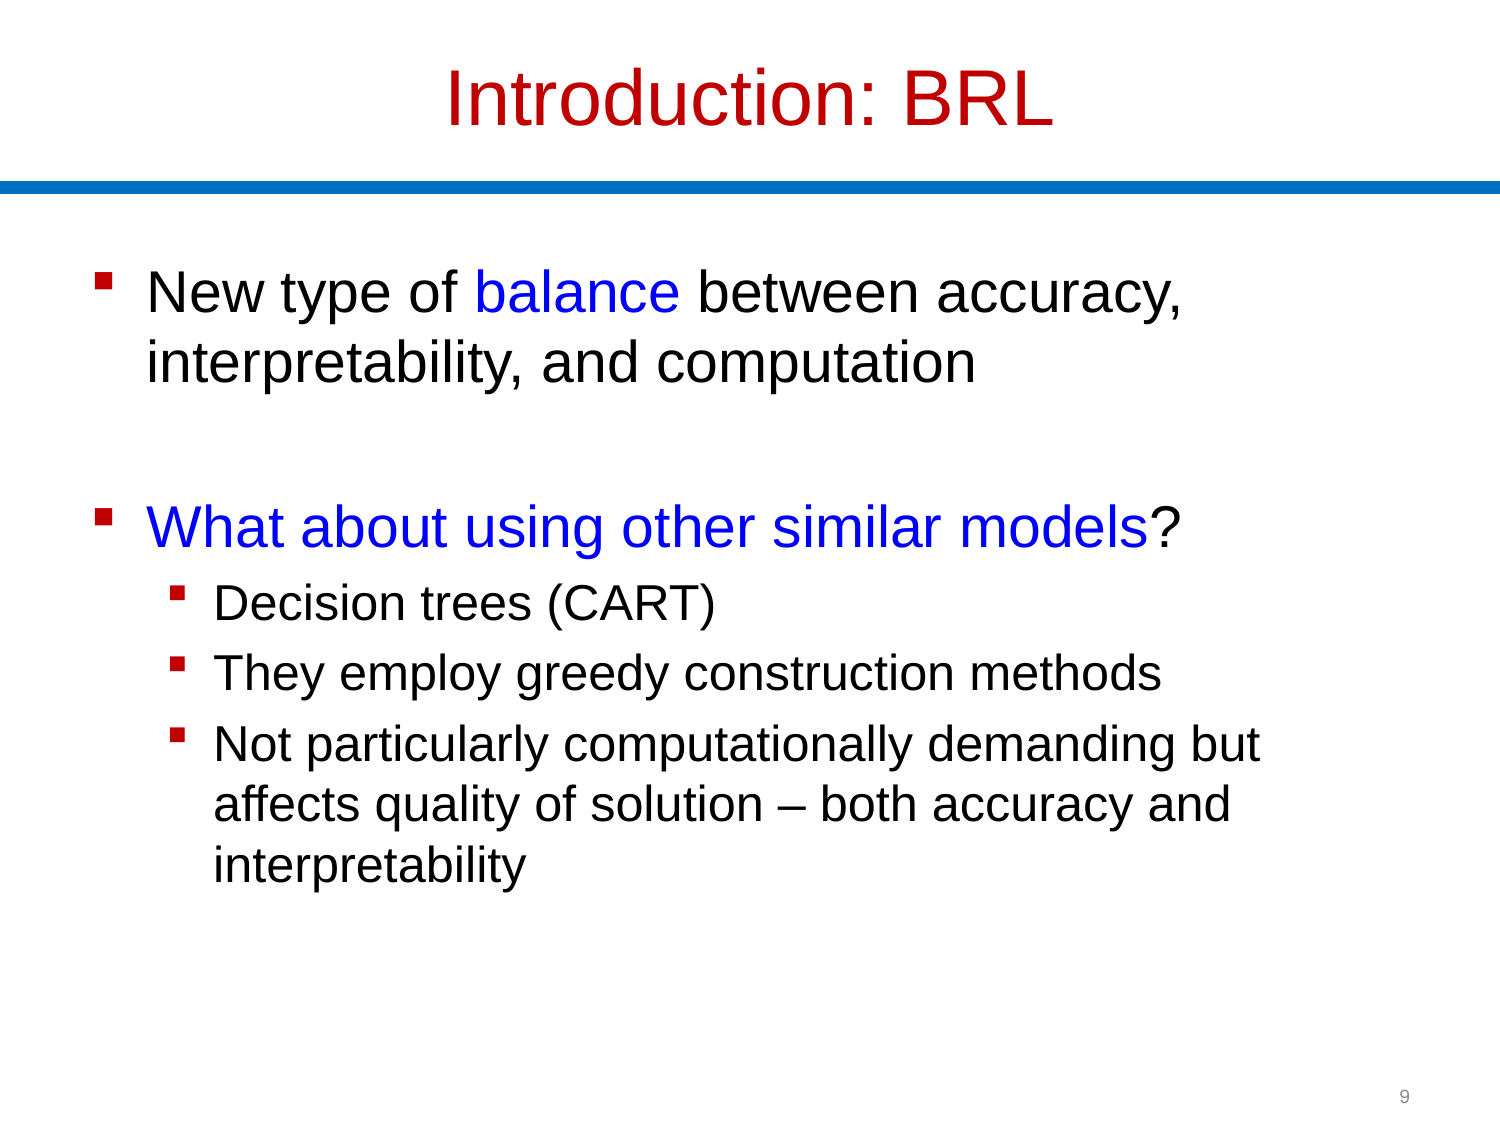

# Introduction: BRL
New type of balance between accuracy, interpretability, and computation

What about using other similar models?
Decision trees (CART)
They employ greedy construction methods
Not particularly computationally demanding but affects quality of solution – both accuracy and interpretability
9